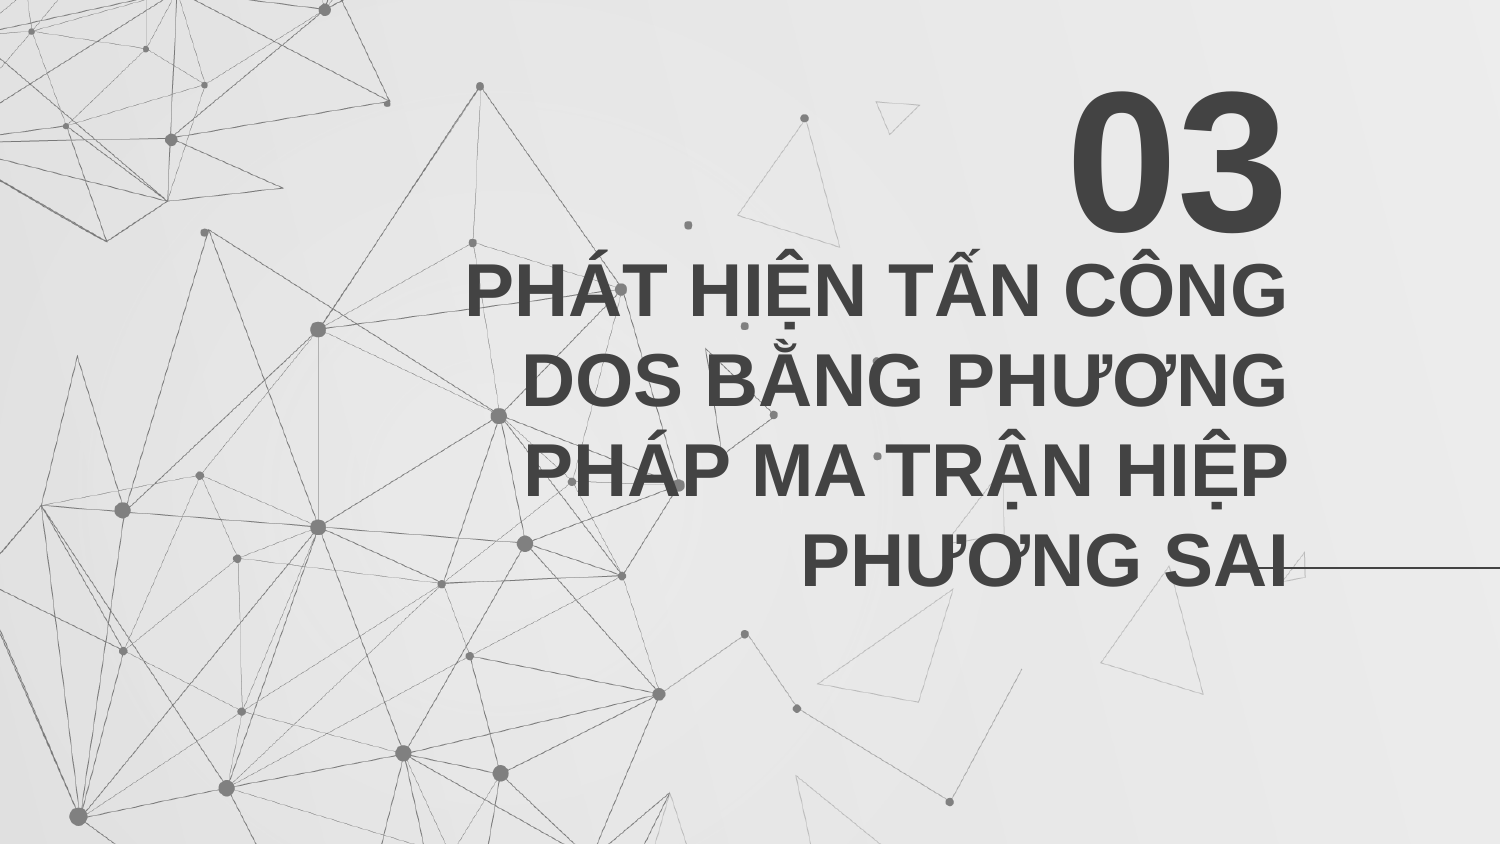

03
# PHÁT HIỆN TẤN CÔNG DOS BẰNG PHƯƠNG PHÁP MA TRẬN HIỆP PHƯƠNG SAI